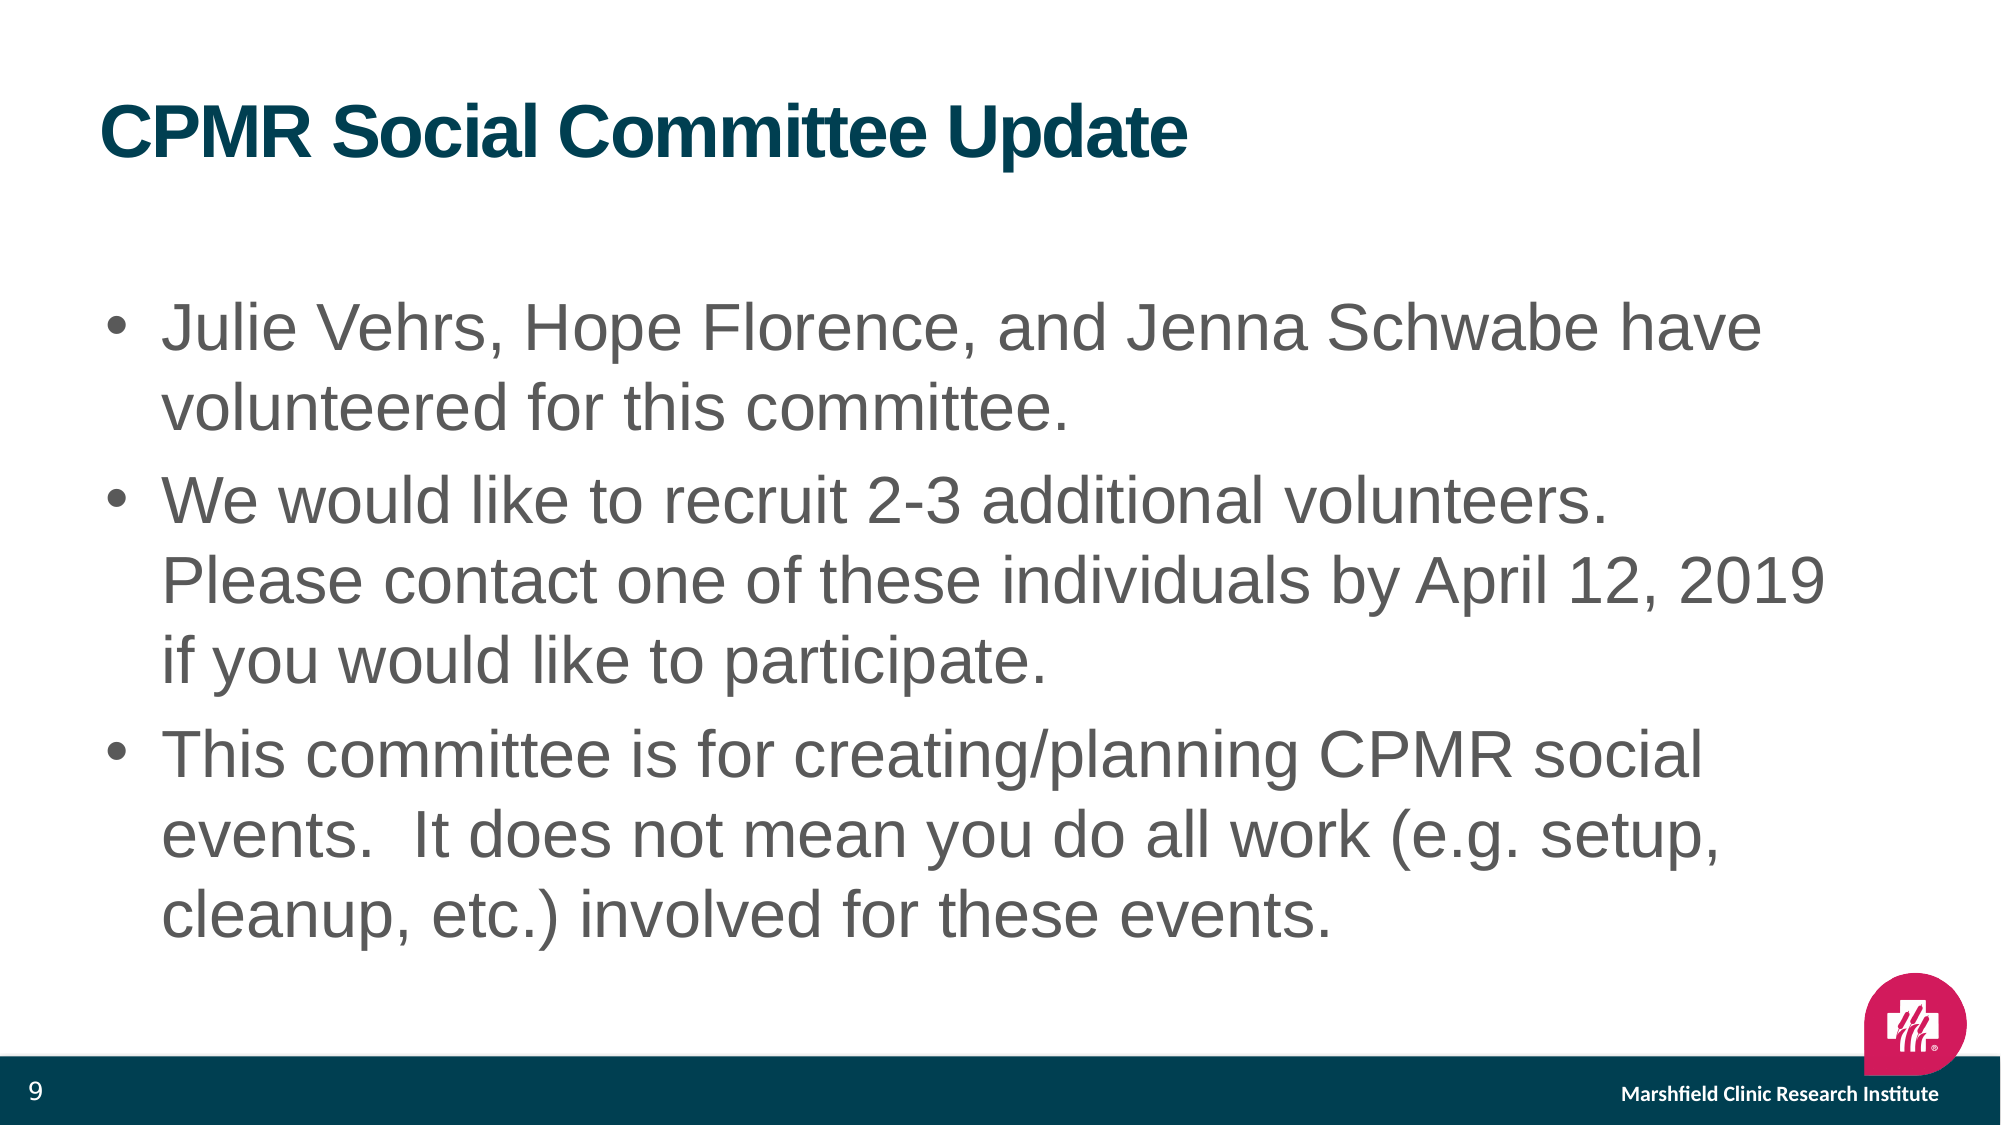

# CPMR Social Committee Update
Julie Vehrs, Hope Florence, and Jenna Schwabe have volunteered for this committee.
We would like to recruit 2-3 additional volunteers.  Please contact one of these individuals by April 12, 2019 if you would like to participate.
This committee is for creating/planning CPMR social events.  It does not mean you do all work (e.g. setup, cleanup, etc.) involved for these events.
9